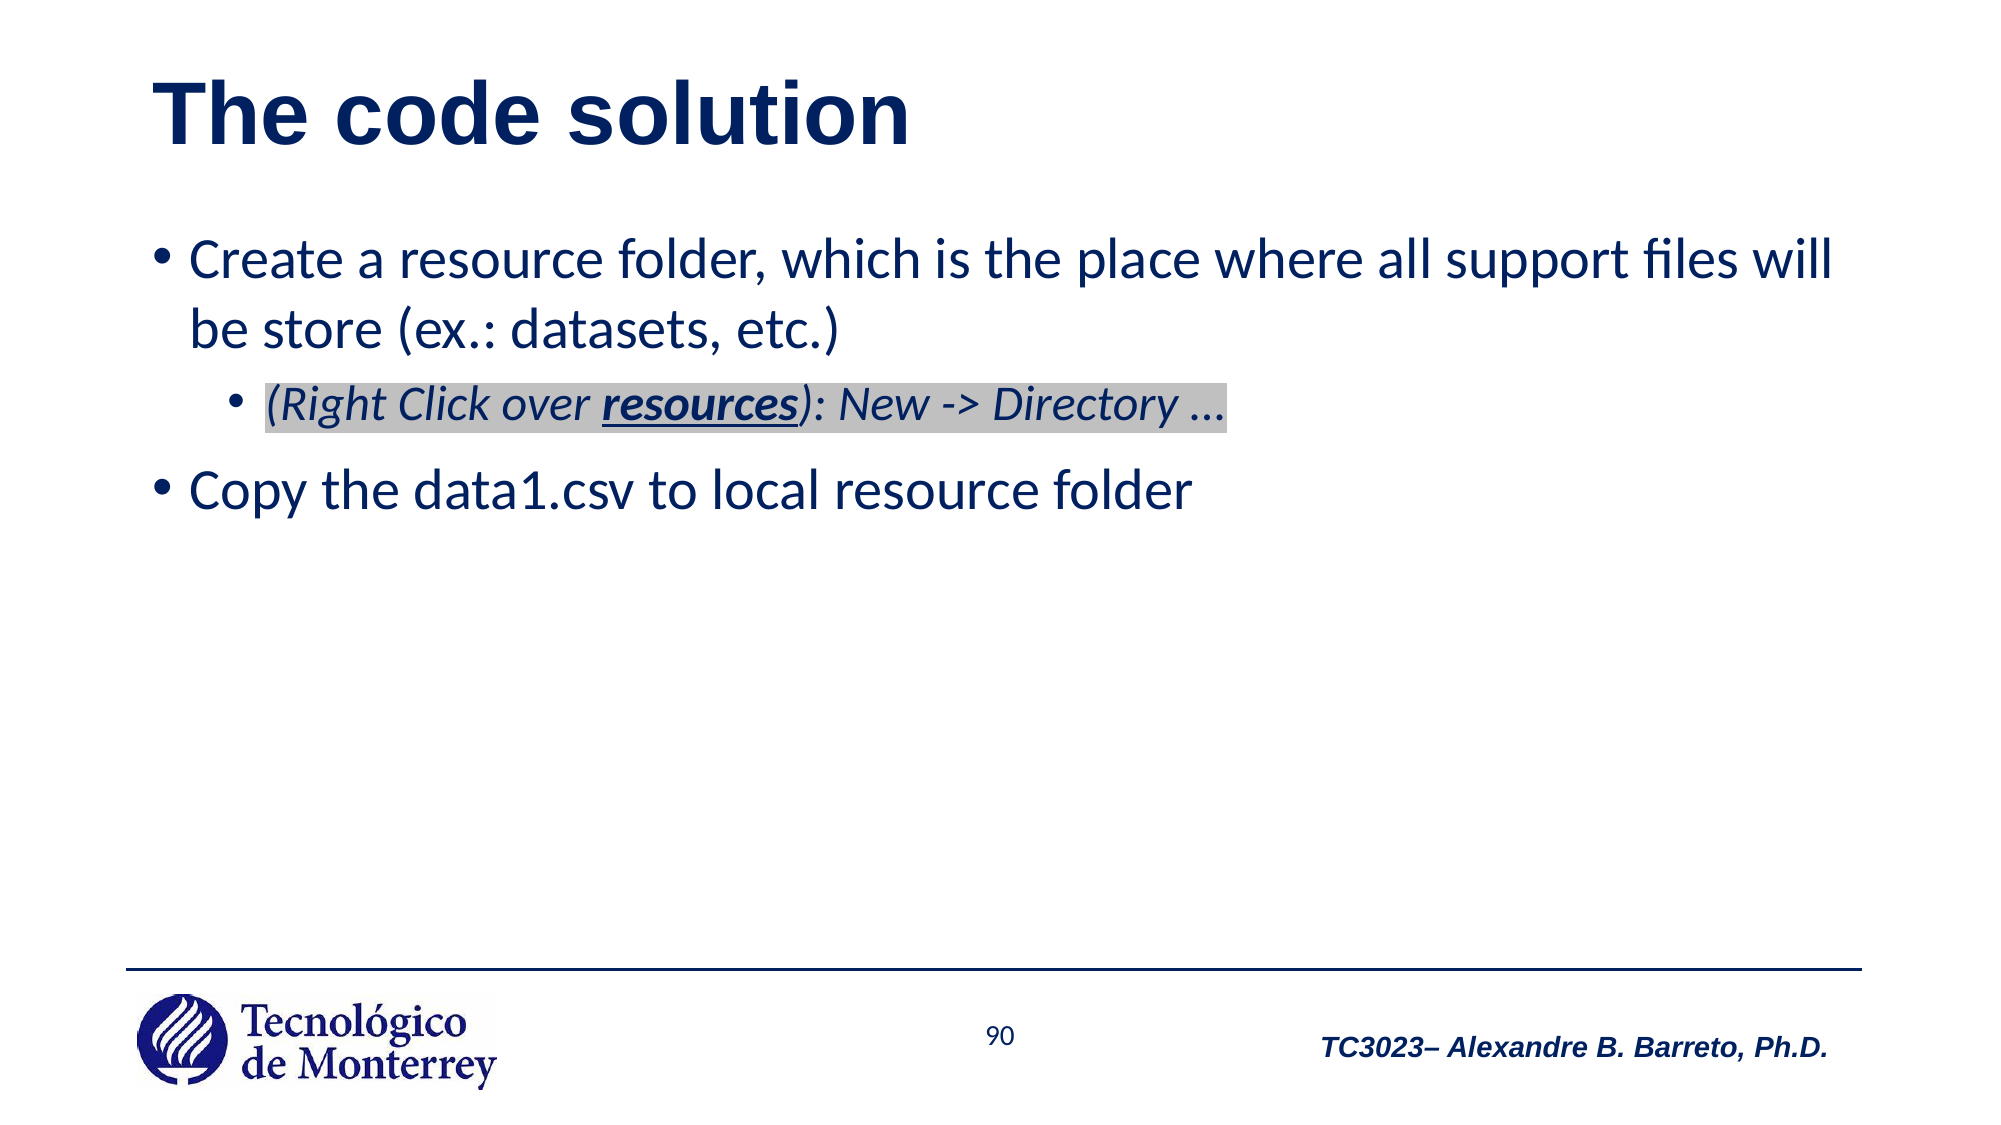

# The code solution
Create a resource folder, which is the place where all support files will be store (ex.: datasets, etc.)
(Right Click over resources): New -> Directory ...
Copy the data1.csv to local resource folder